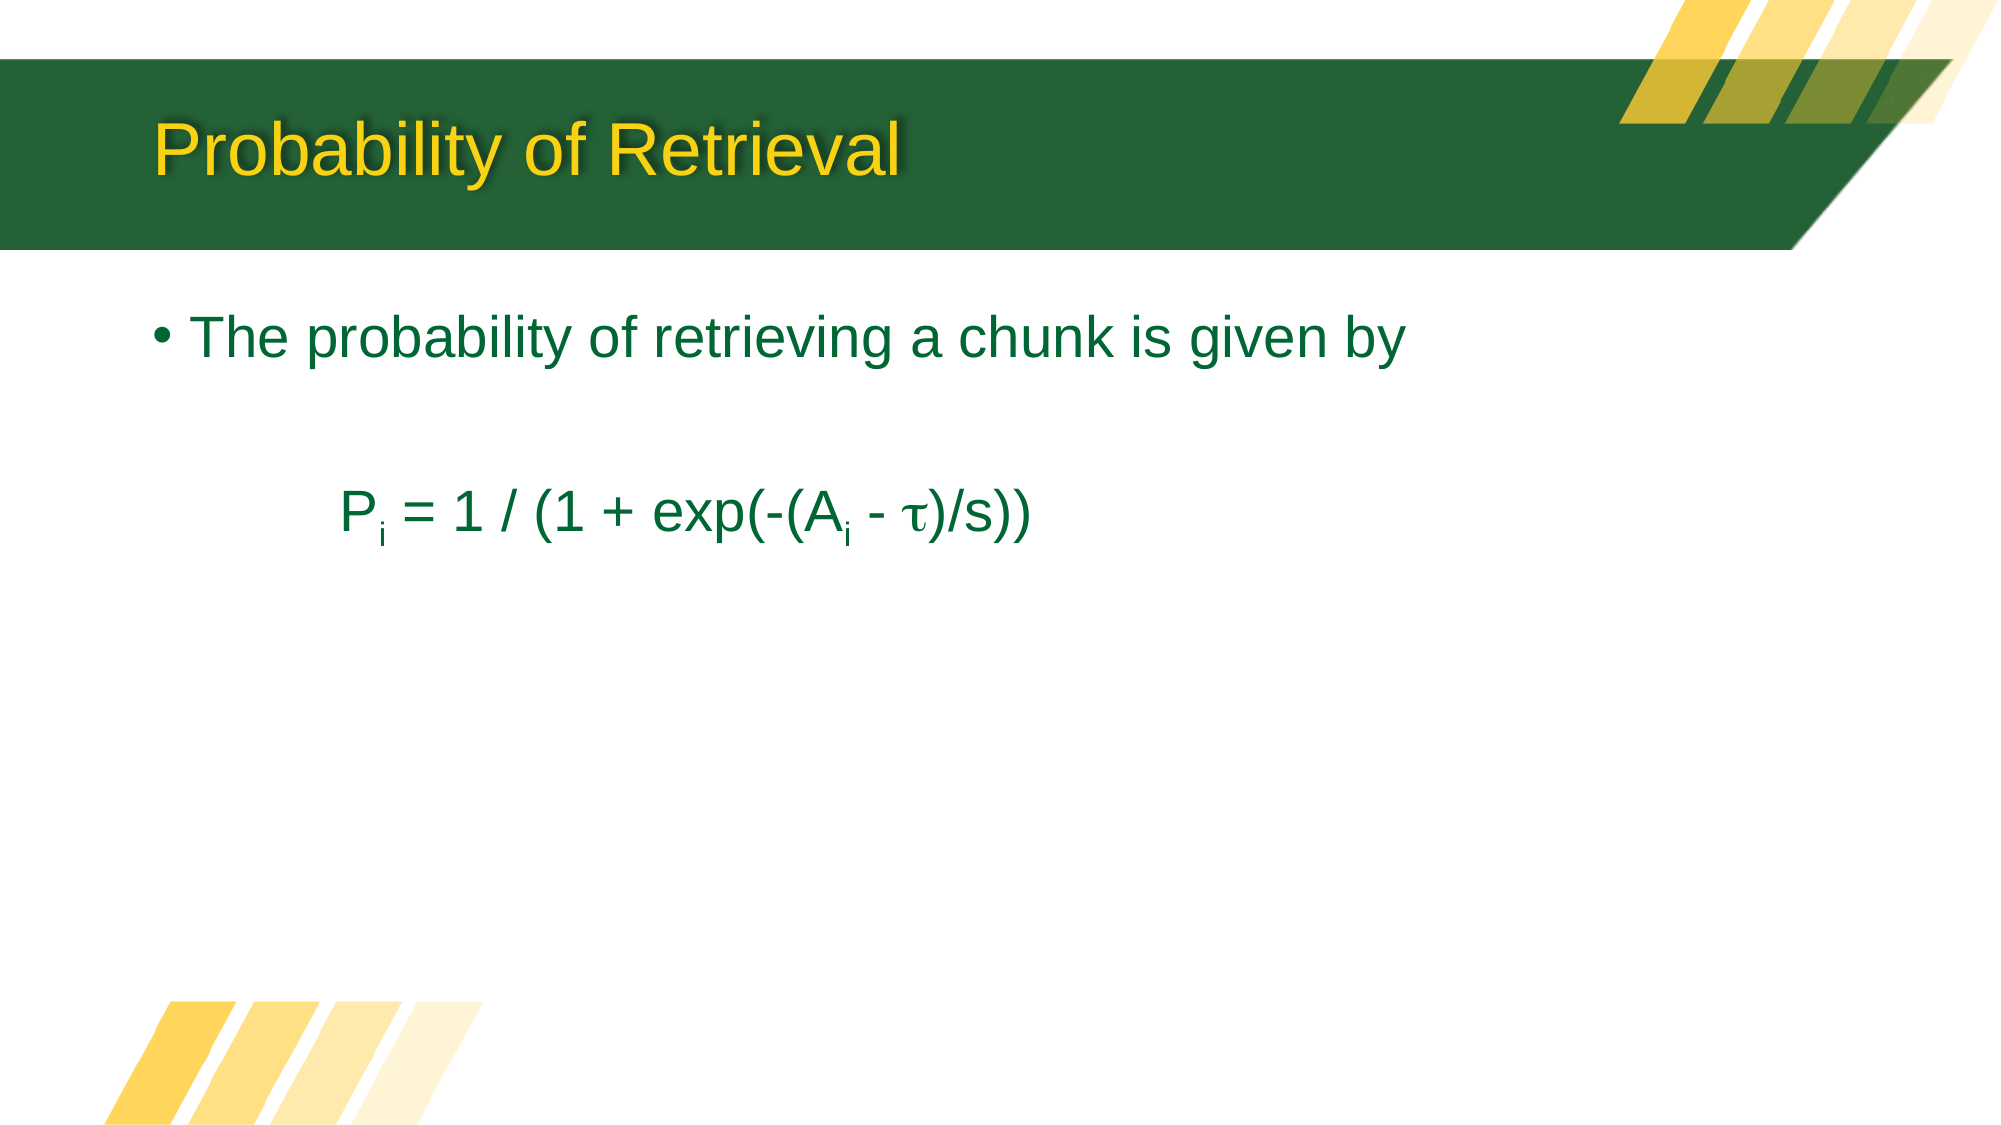

# Probability of Retrieval
The probability of retrieving a chunk is given by

		Pi = 1 / (1 + exp(-(Ai - τ)/s))